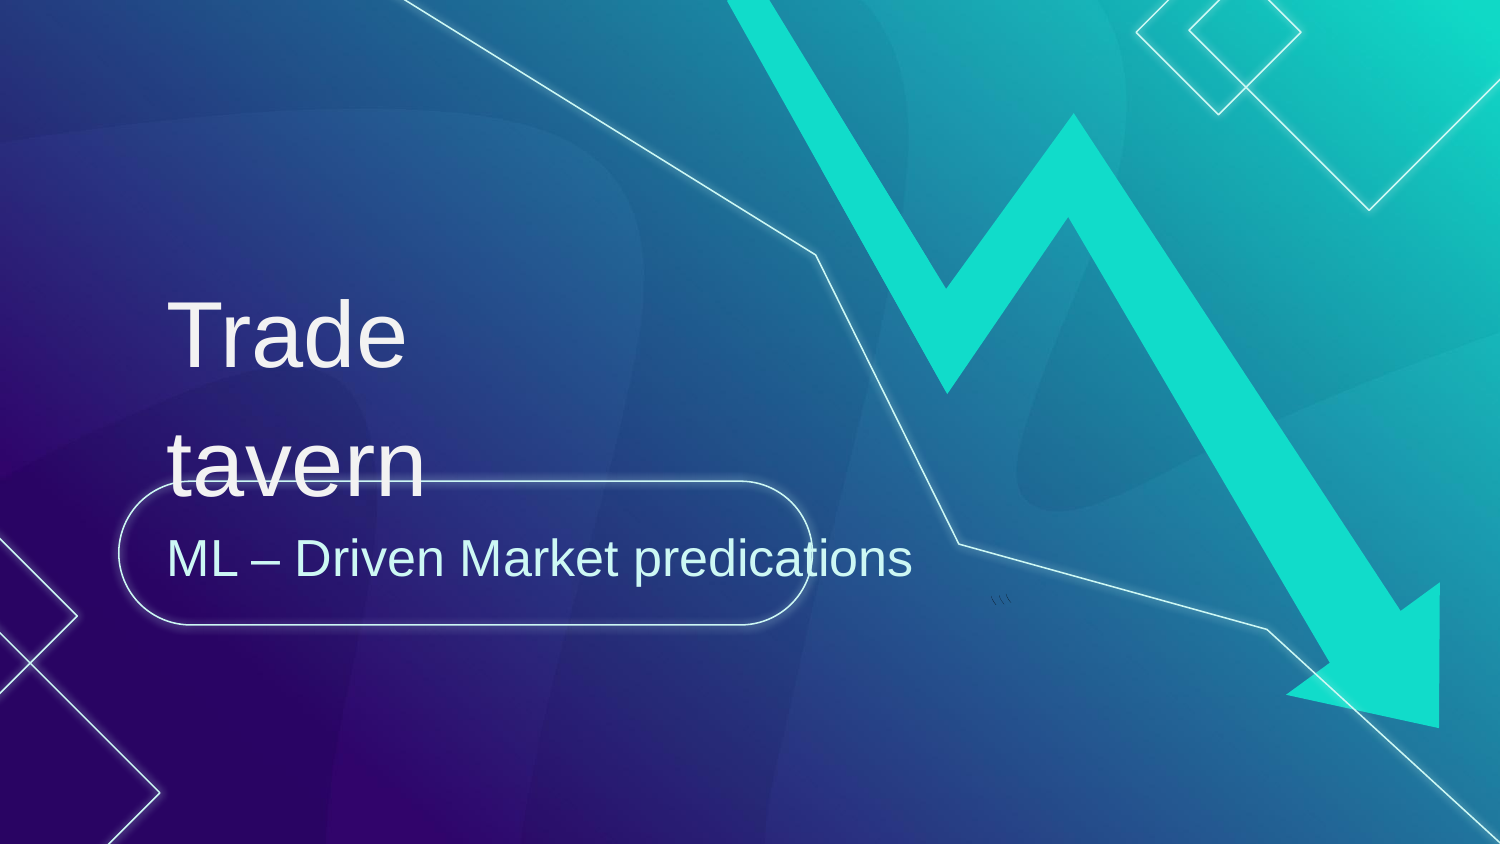

# Trade tavern ML – Driven Market predications